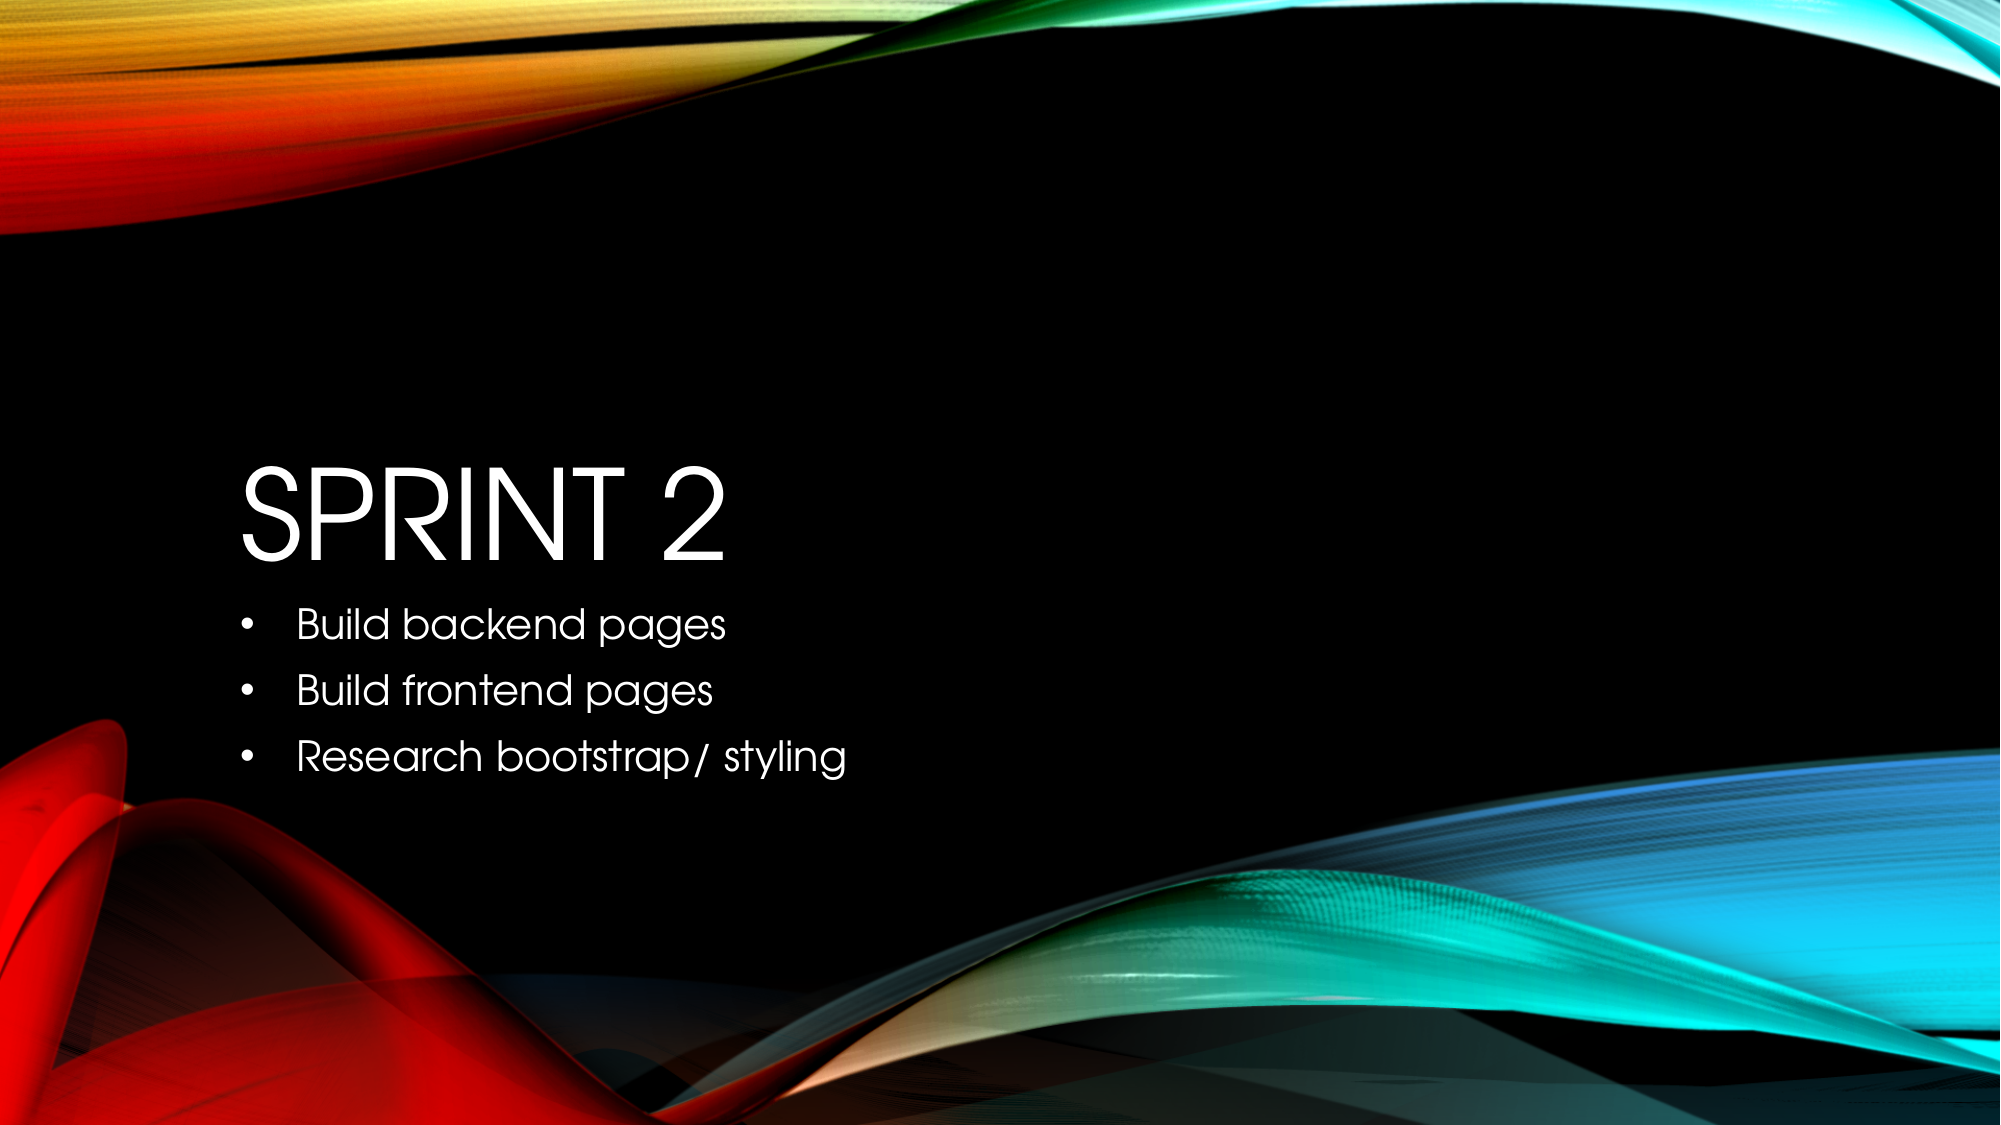

# Sprint 2
Build backend pages
Build frontend pages
Research bootstrap/ styling